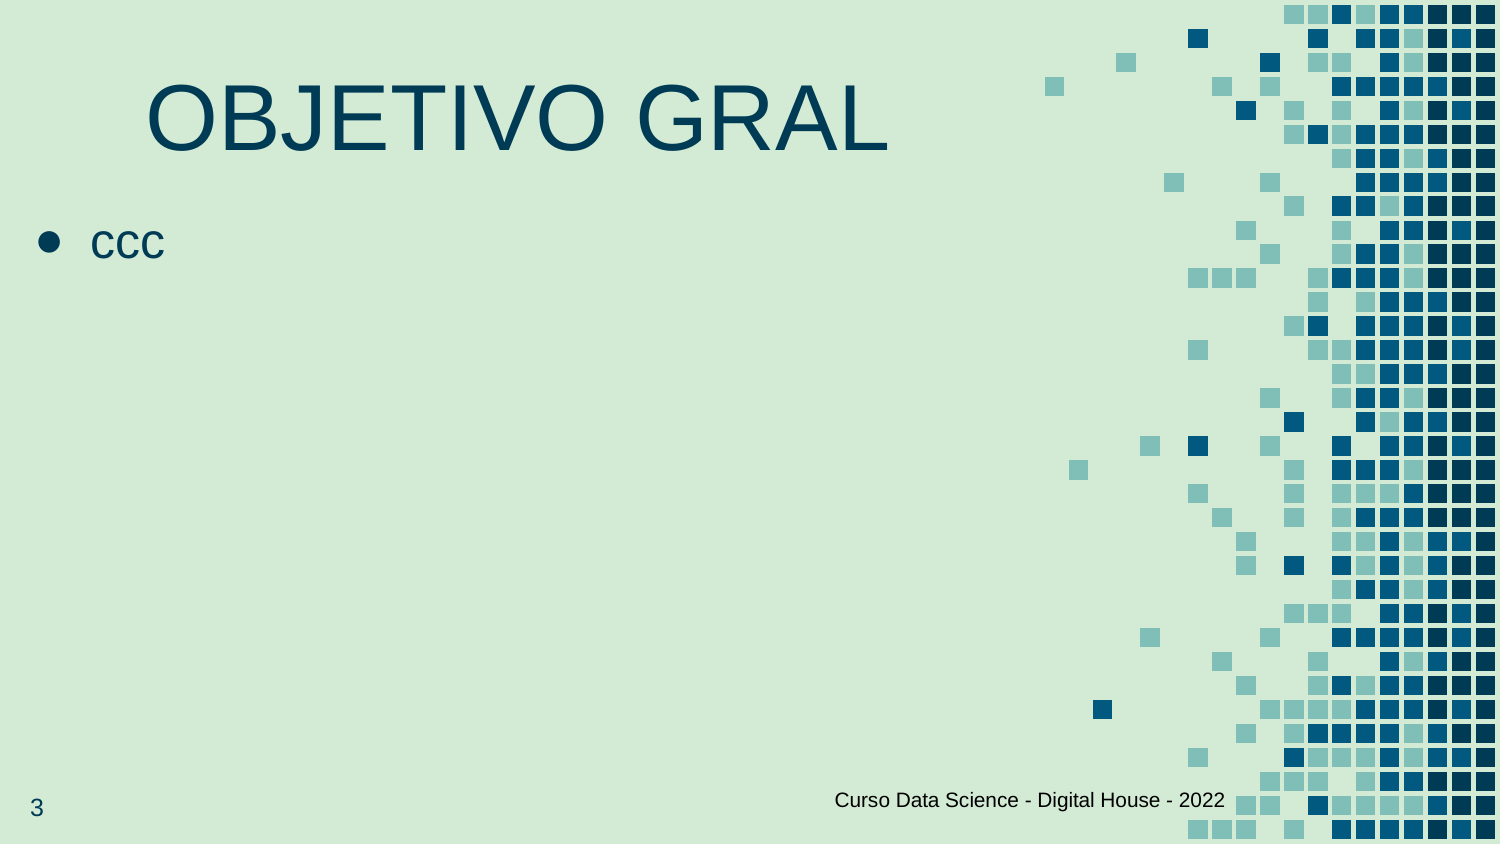

OBJETIVO GRAL
ccc
3
Curso Data Science - Digital House - 2022